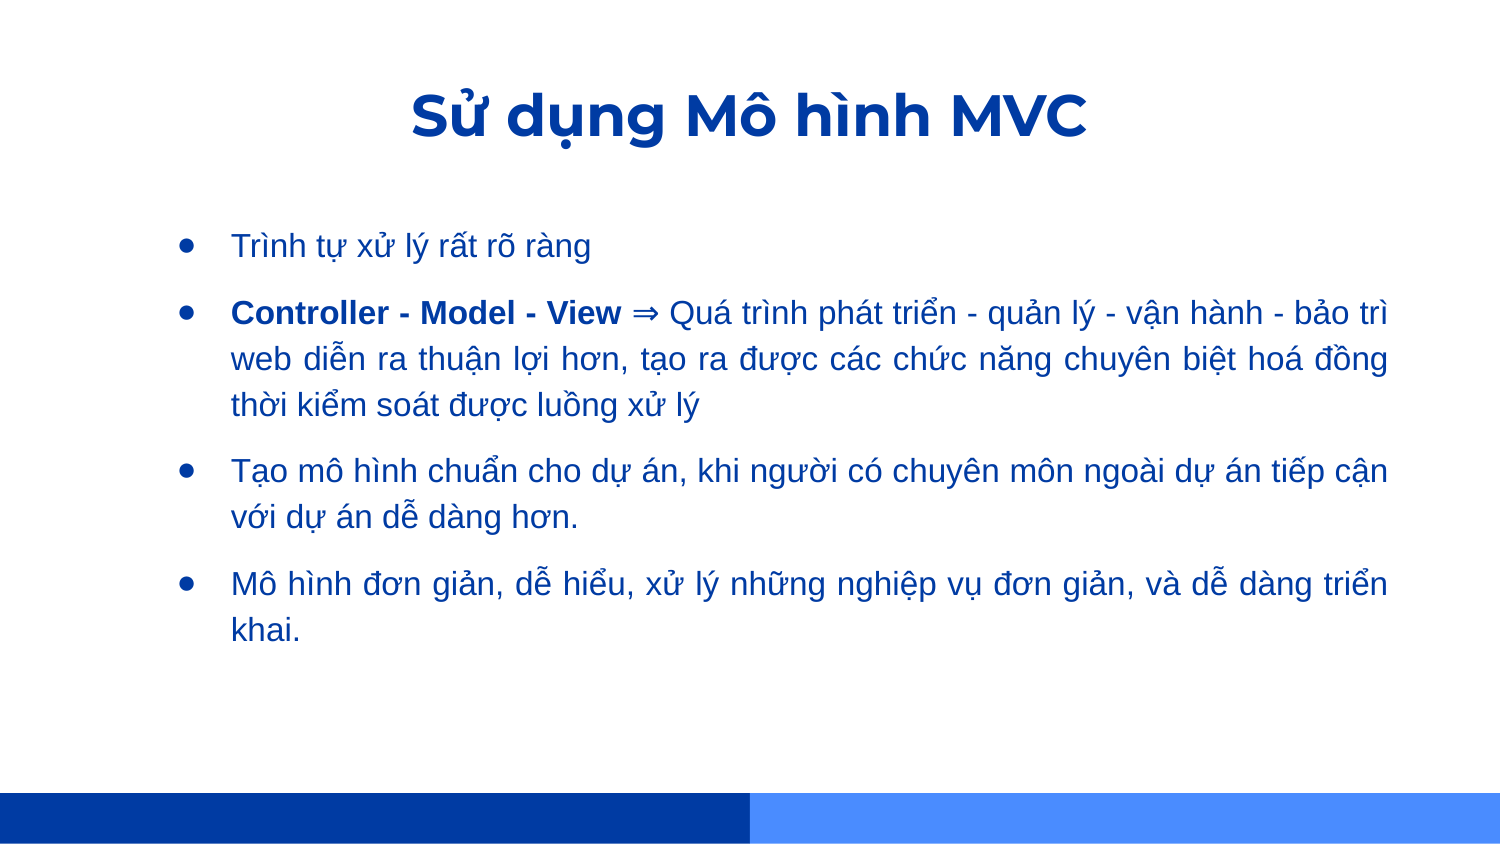

Sử dụng Mô hình MVC
Trình tự xử lý rất rõ ràng
Controller - Model - View ⇒ Quá trình phát triển - quản lý - vận hành - bảo trì web diễn ra thuận lợi hơn, tạo ra được các chức năng chuyên biệt hoá đồng thời kiểm soát được luồng xử lý
Tạo mô hình chuẩn cho dự án, khi người có chuyên môn ngoài dự án tiếp cận với dự án dễ dàng hơn.
Mô hình đơn giản, dễ hiểu, xử lý những nghiệp vụ đơn giản, và dễ dàng triển khai.